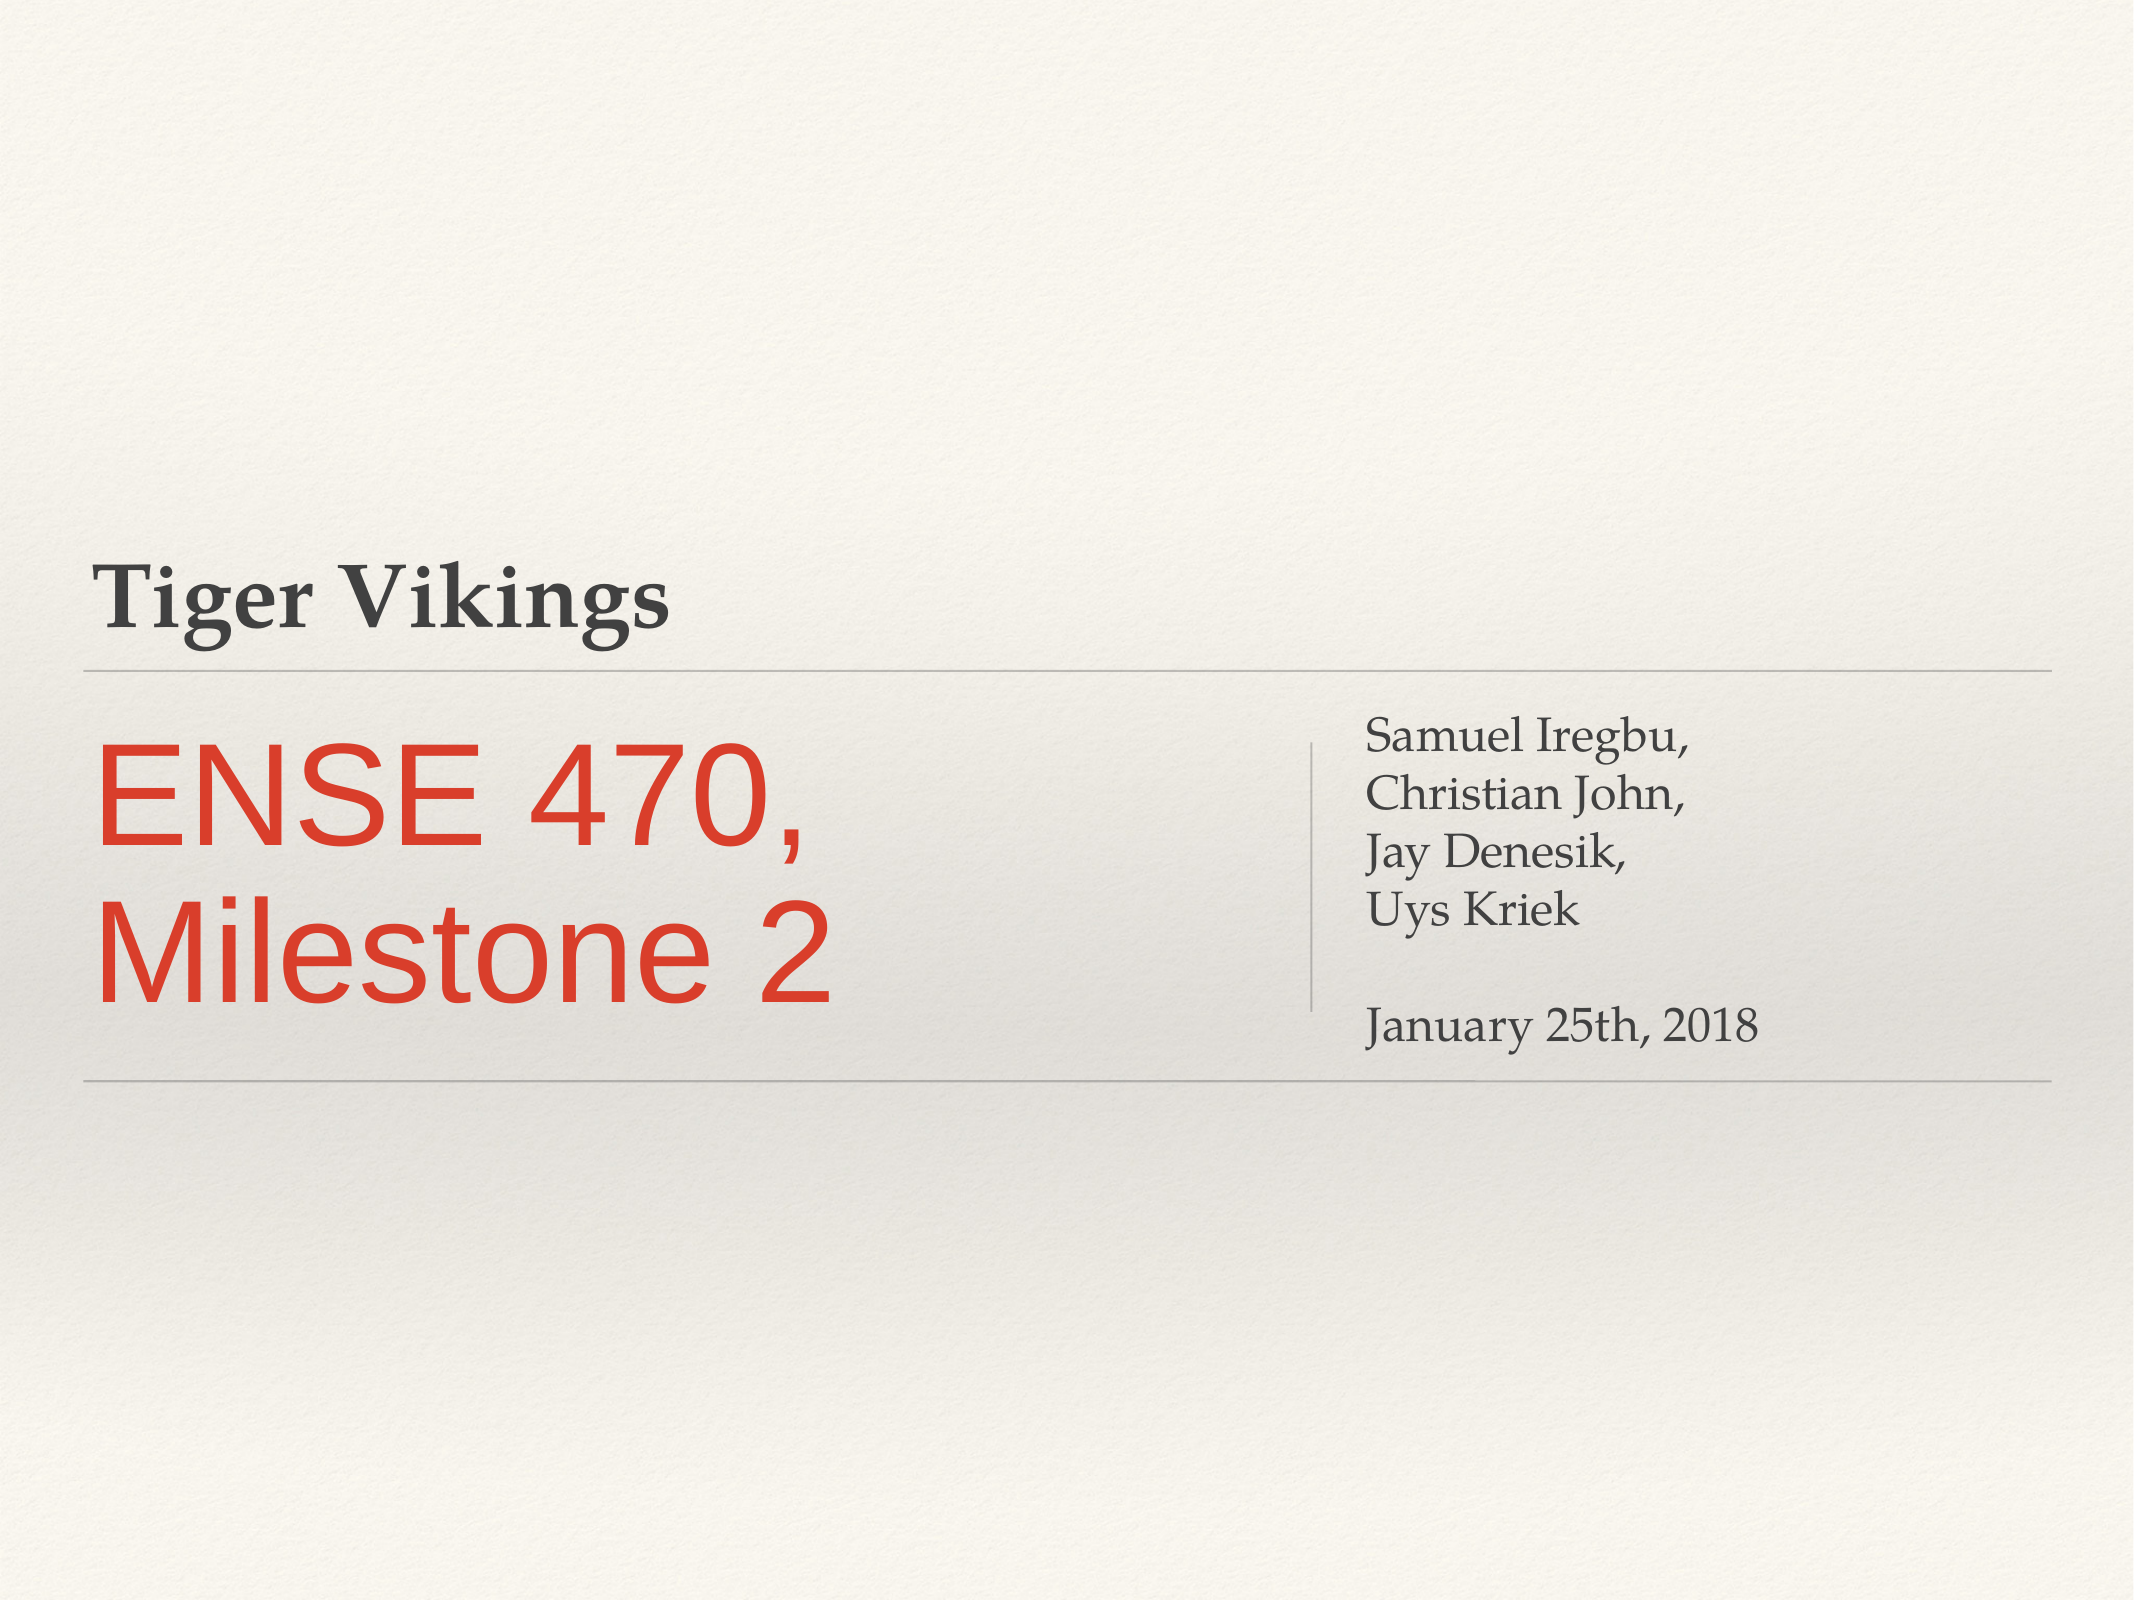

Tiger Vikings
# ENSE 470, Milestone 2
Samuel Iregbu,
Christian John,
Jay Denesik,
Uys Kriek

January 25th, 2018